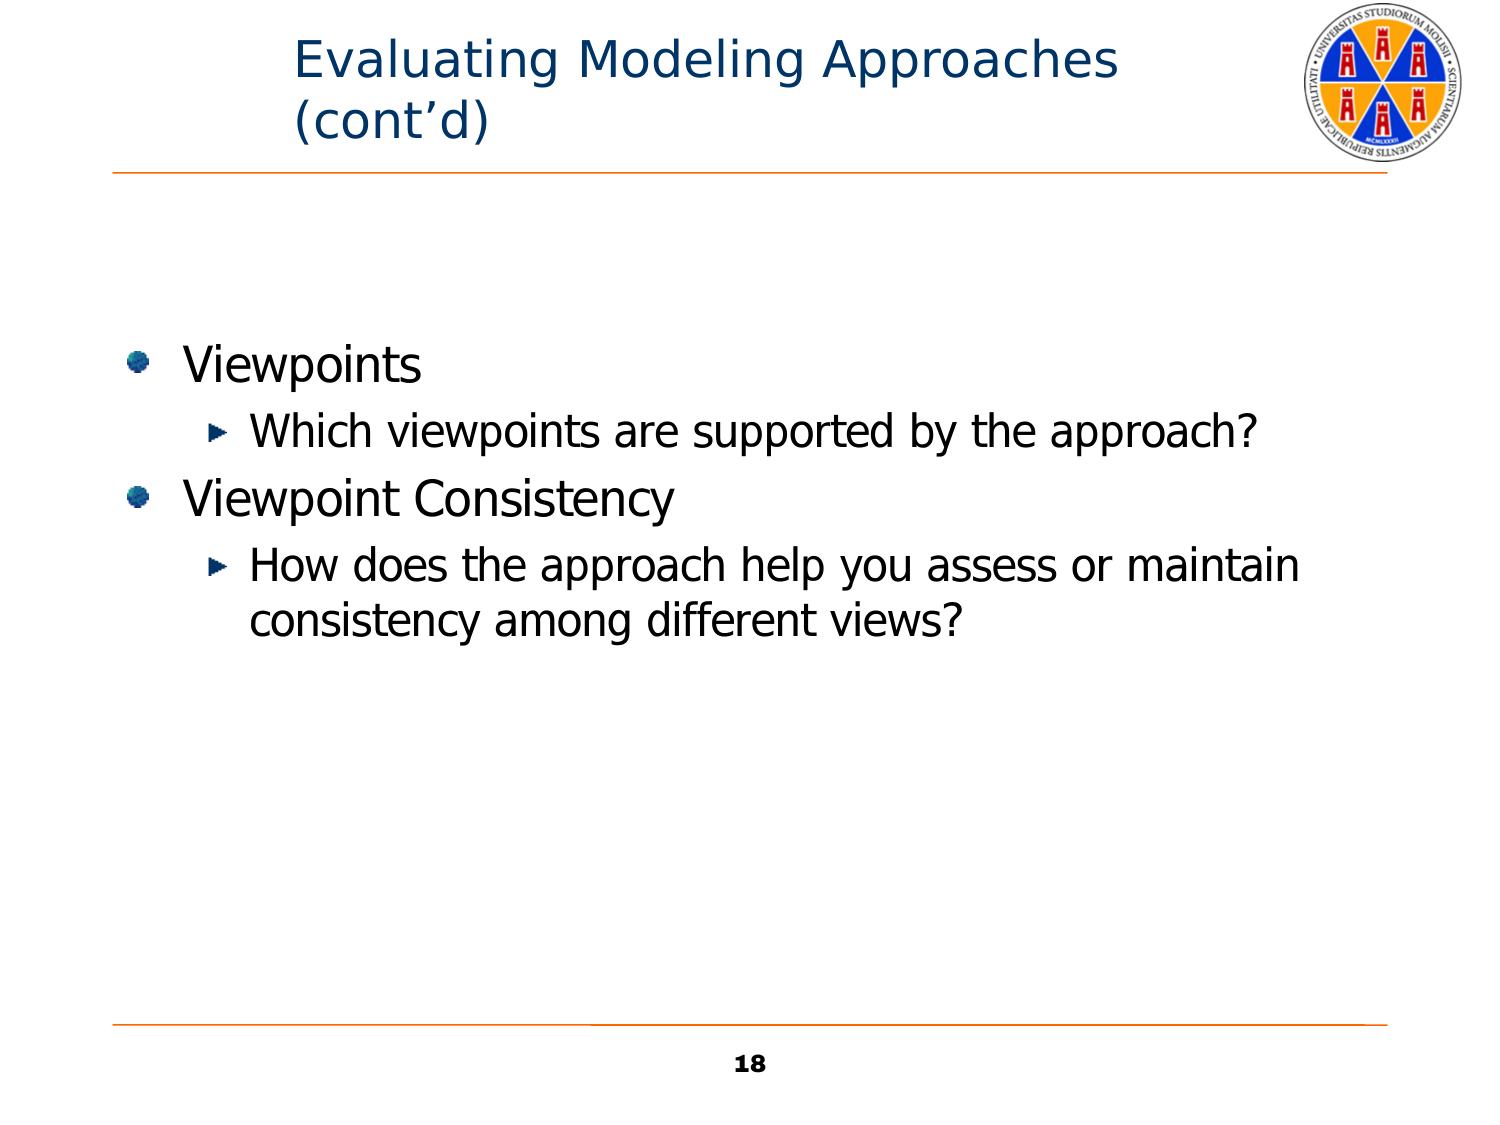

# Evaluating Modeling Approaches (cont’d)
Viewpoints
Which viewpoints are supported by the approach?
Viewpoint Consistency
How does the approach help you assess or maintain consistency among different views?
18